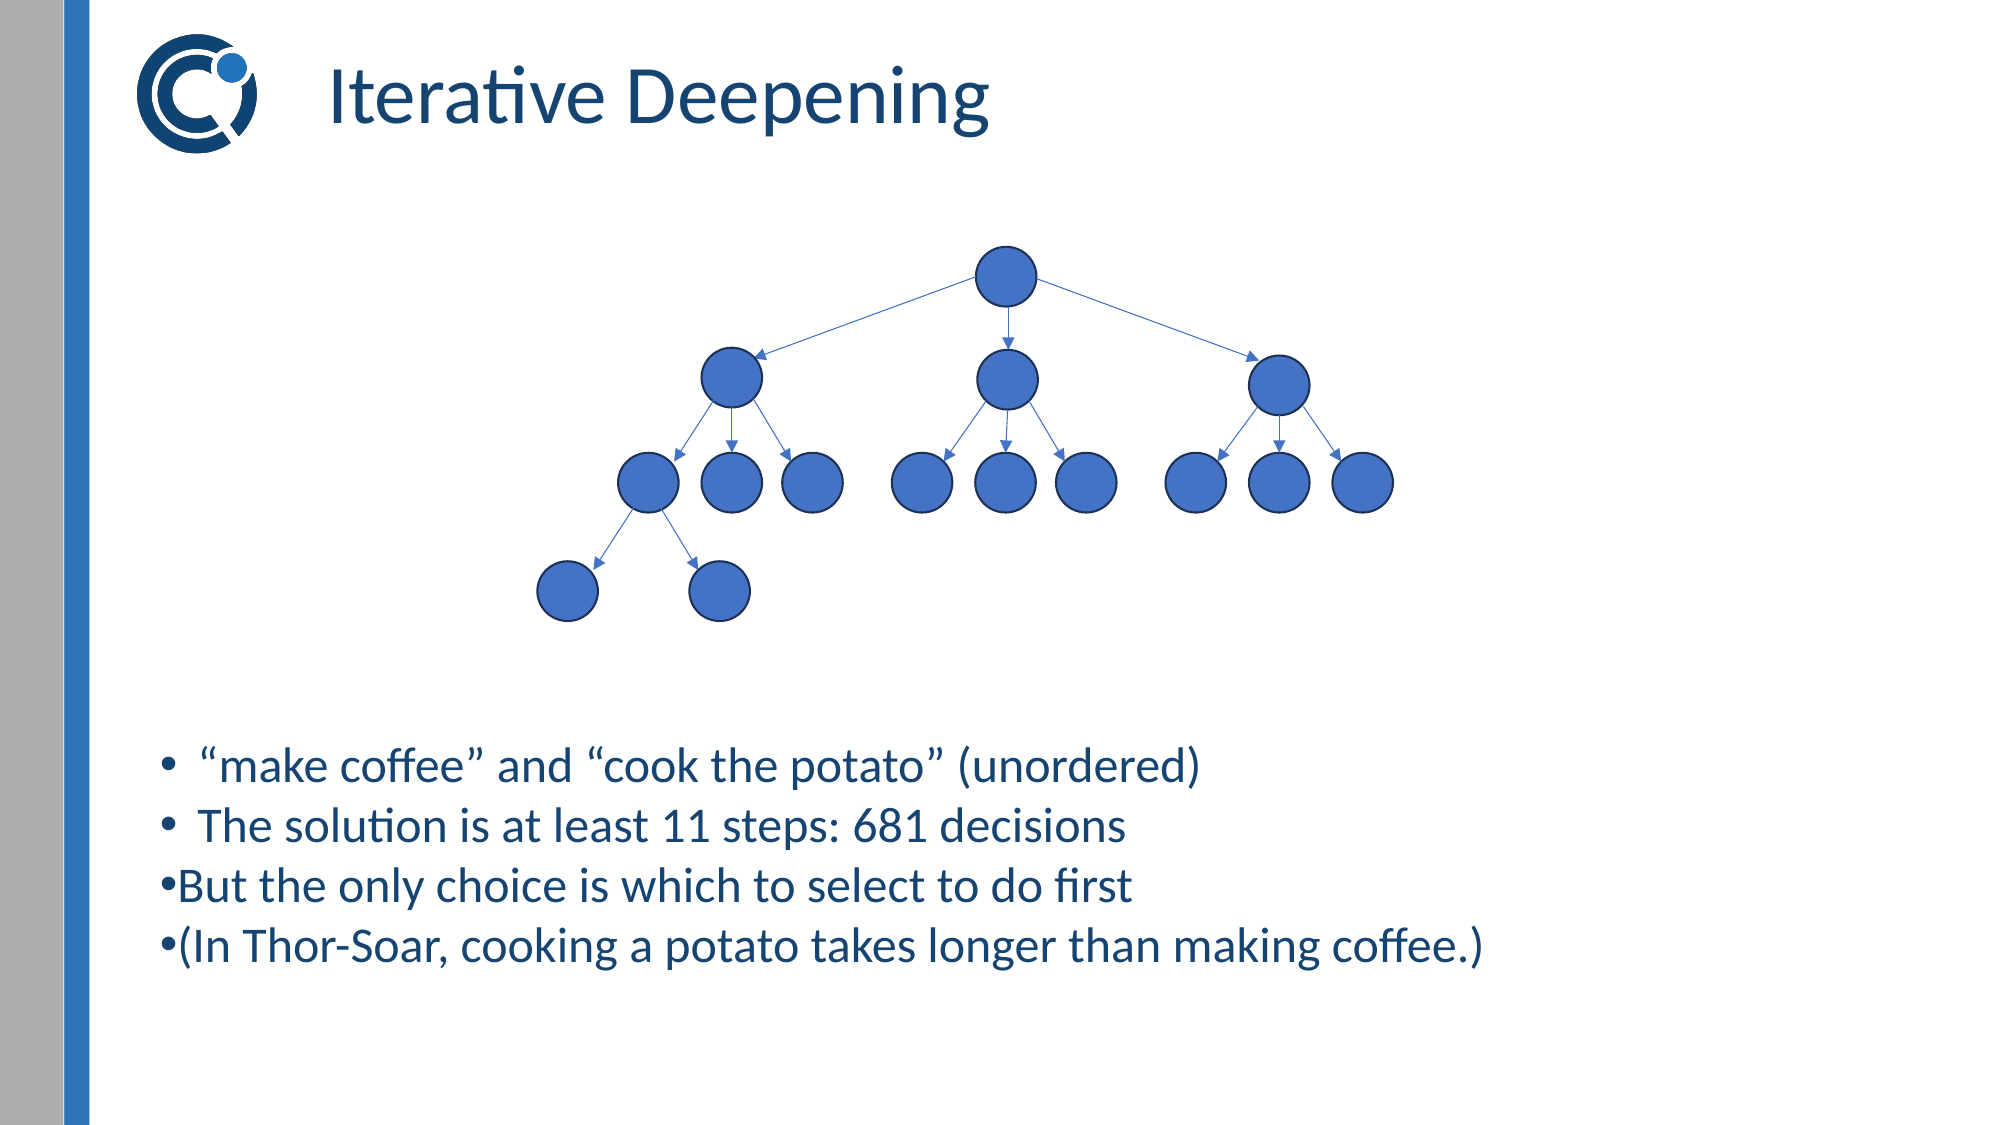

# Iterative Deepening

“make coffee” and “cook the potato” (unordered)
The solution is at least 11 steps: 681 decisions
But the only choice is which to select to do first
(In Thor-Soar, cooking a potato takes longer than making coffee.)

13